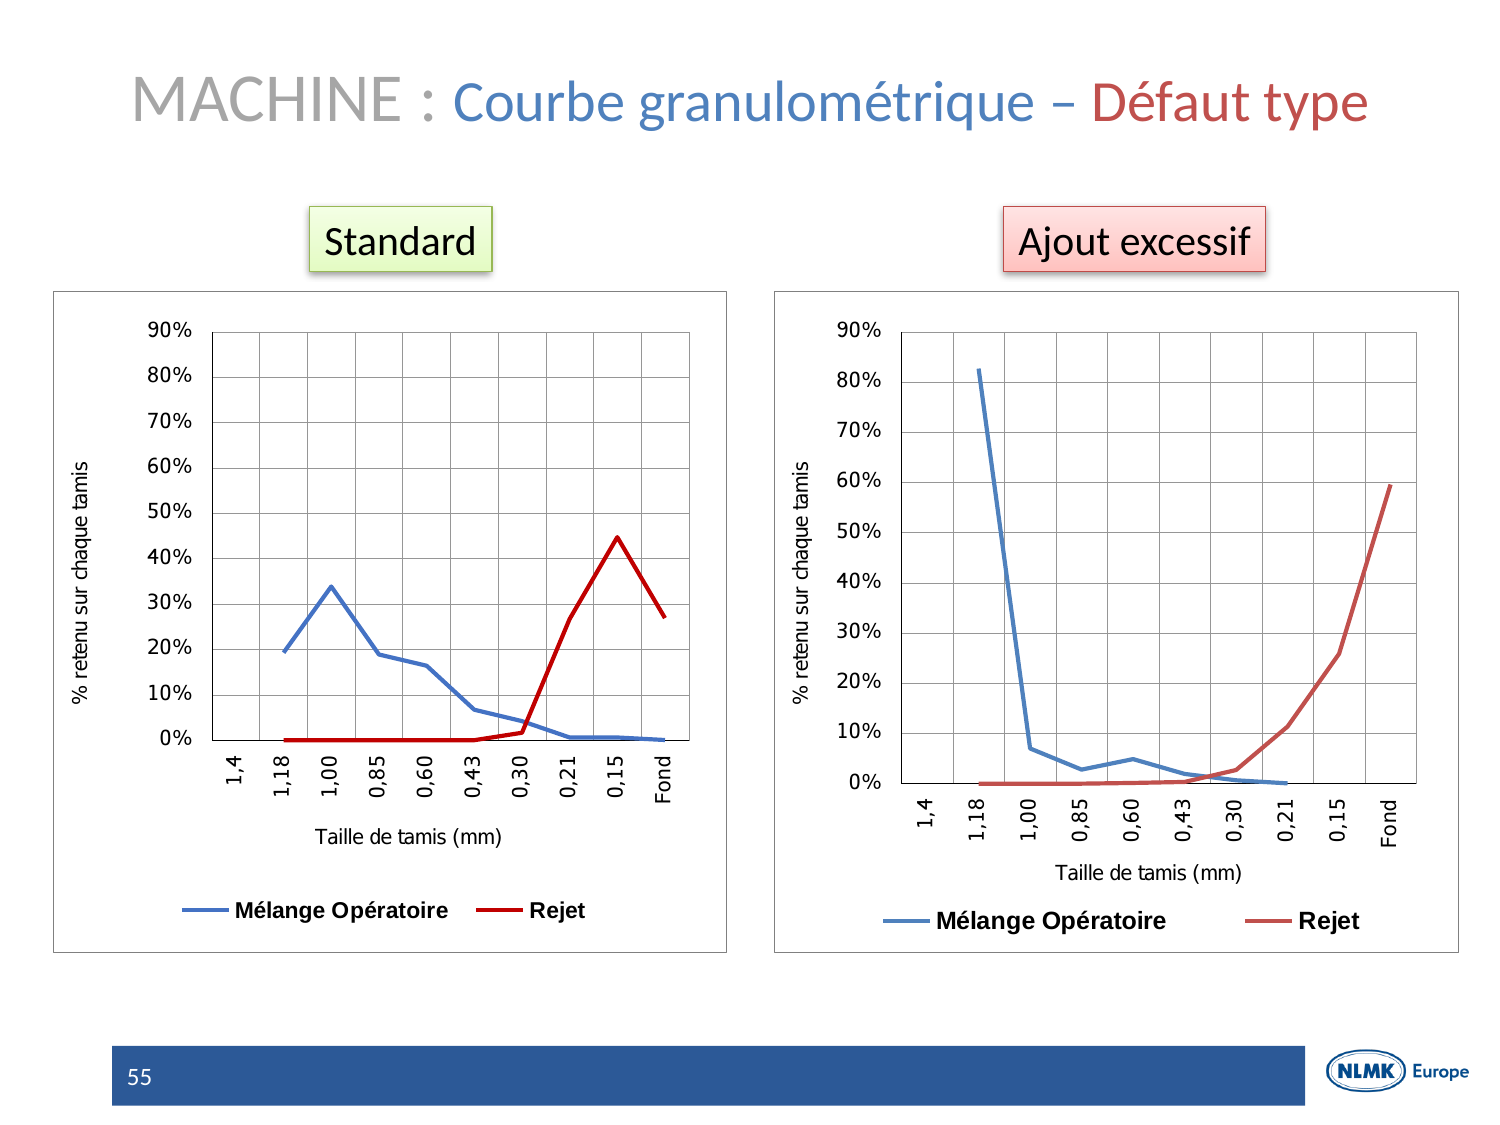

# MACHINE : Courbe granulométrique – Défaut type
Standard
Ajout excessif

### Chart

| Category | Mélange Opératoire | Rejet |
|---|---|---|
| 1,4 | None | None |
| 1,18 | 0.19273927392739273 | 0.0 |
| 1,00 | 0.3386138613861386 | 0.0 |
| 0,85 | 0.1887788778877888 | 0.0 |
| 0,60 | 0.16402640264026402 | 0.0 |
| 0,43 | 0.066996699669967 | 0.0 |
| 0,30 | 0.04191419141914191 | 0.016329196603527104 |
| 0,21 | 0.005940594059405941 | 0.2671456564337034 |
| 0,15 | 0.005940594059405941 | 0.44741998693664264 |
| Fond | 0.00033003300330033004 | 0.26910516002612667 |

### Chart

| Category | Mélange Opératoire | Rejet |
|---|---|---|
| 1,4 | None | None |
| 1,18 | 0.82667320421672 | 0.0 |
| 1,00 | 0.07011522431968621 | 0.0 |
| 0,85 | 0.027948026477077722 | 0.0 |
| 0,60 | 0.04878646727139005 | 0.001322751322751323 |
| 0,43 | 0.019367492032360878 | 0.003306878306878307 |
| 0,30 | 0.0066192694287815655 | 0.027116402116402115 |
| 0,21 | 0.0004903162539838197 | 0.11375661375661376 |
| 0,15 | None | 0.2585978835978836 |
| Fond | 0.0 | 0.5958994708994709 |